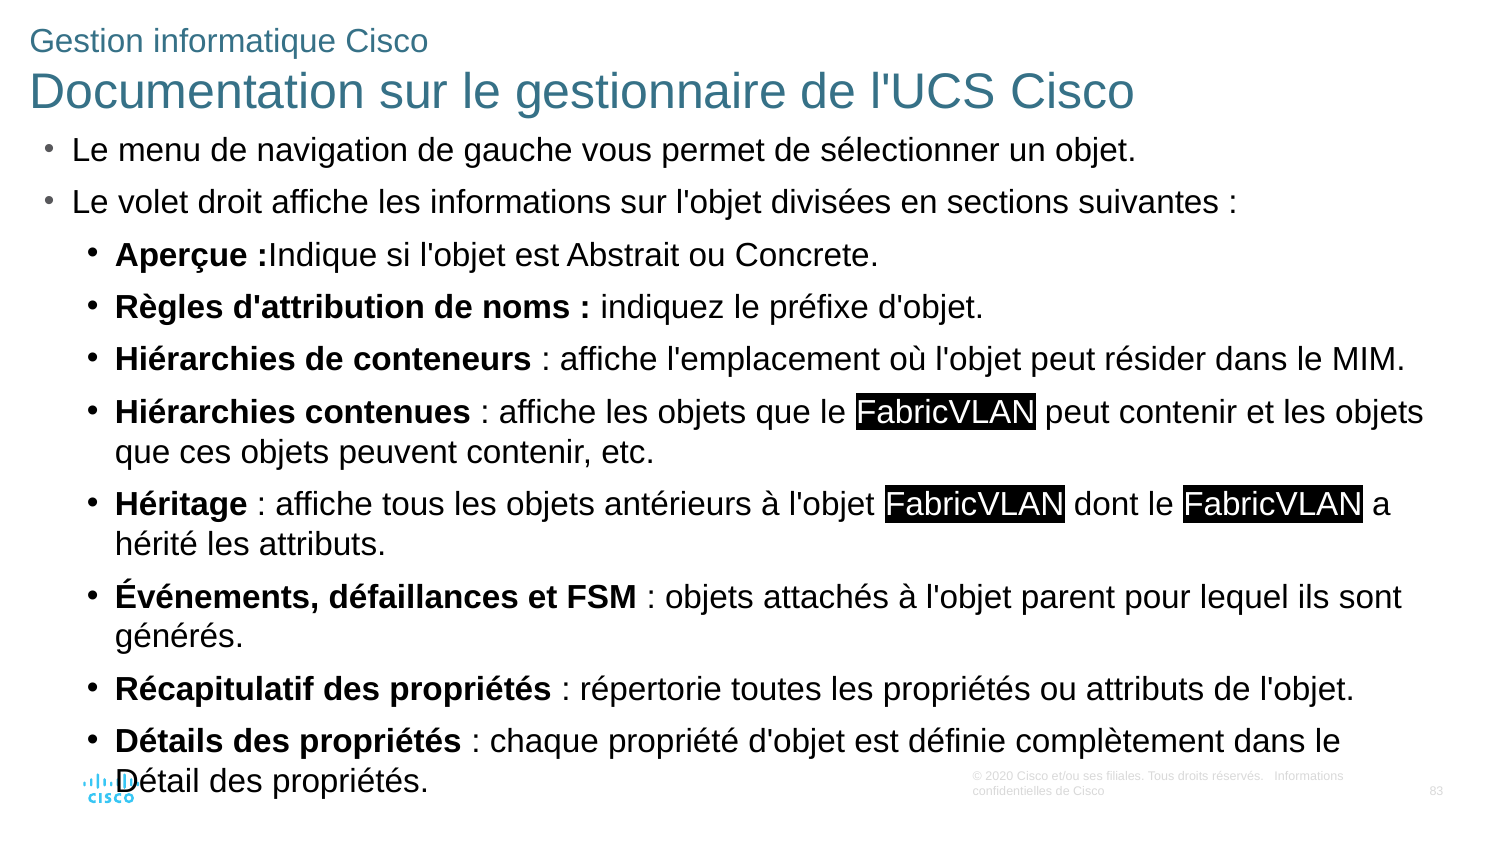

# Gestion informatique Cisco Documentation sur le gestionnaire de l'UCS Cisco
Le menu de navigation de gauche vous permet de sélectionner un objet.
Le volet droit affiche les informations sur l'objet divisées en sections suivantes :
Aperçue :Indique si l'objet est Abstrait ou Concrete.
Règles d'attribution de noms : indiquez le préfixe d'objet.
Hiérarchies de conteneurs : affiche l'emplacement où l'objet peut résider dans le MIM.
Hiérarchies contenues : affiche les objets que le FabricVLAN peut contenir et les objets que ces objets peuvent contenir, etc.
Héritage : affiche tous les objets antérieurs à l'objet FabricVLAN dont le FabricVLAN a hérité les attributs.
Événements, défaillances et FSM : objets attachés à l'objet parent pour lequel ils sont générés.
Récapitulatif des propriétés : répertorie toutes les propriétés ou attributs de l'objet.
Détails des propriétés : chaque propriété d'objet est définie complètement dans le Détail des propriétés.